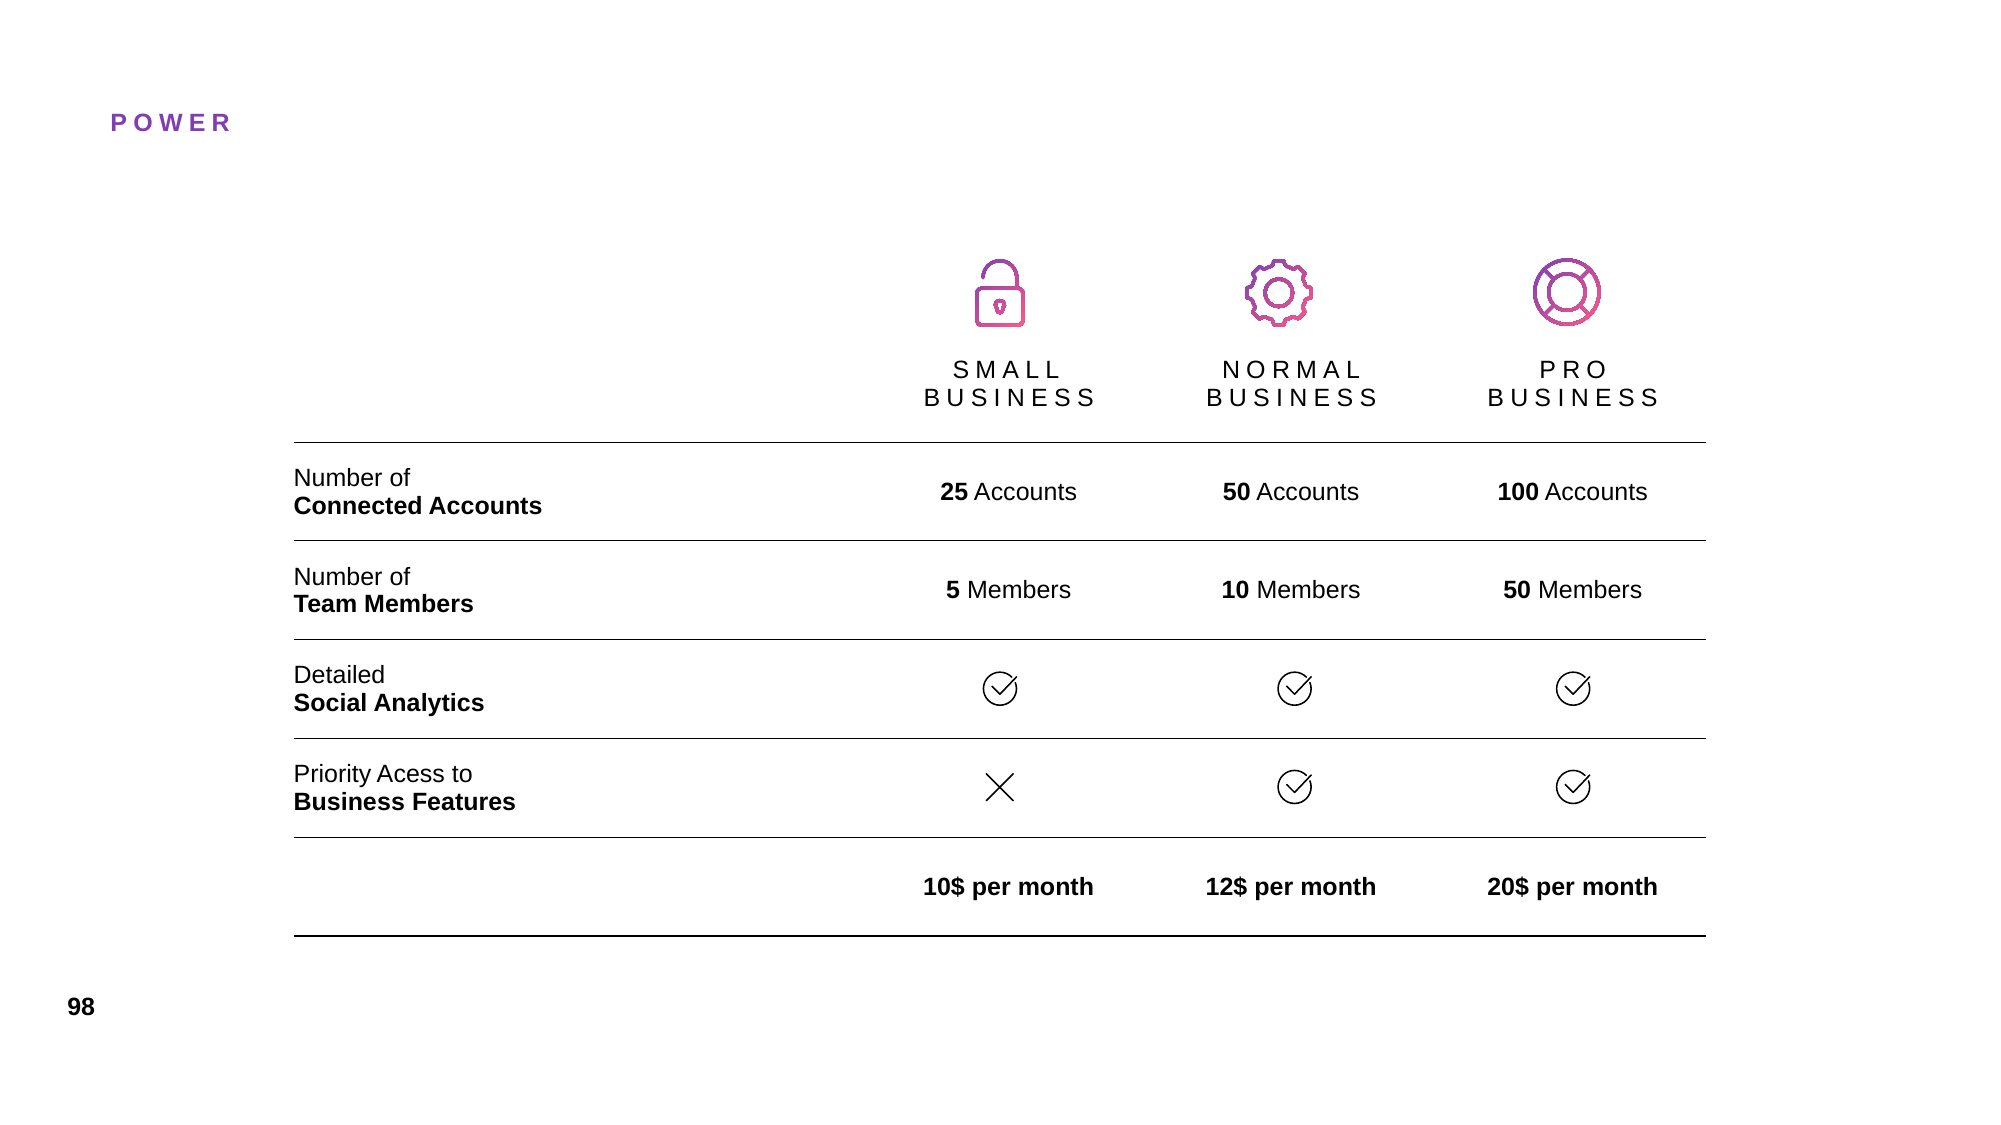

|  | SMALL BUSINESS | NORMAL BUSINESS | PRO BUSINESS |
| --- | --- | --- | --- |
| Number of Connected Accounts | 25 Accounts | 50 Accounts | 100 Accounts |
| Number of Team Members | 5 Members | 10 Members | 50 Members |
| Detailed Social Analytics |  |  |  |
| Priority Acess to Business Features |  |  |  |
|  | 10$ per month | 12$ per month | 20$ per month |